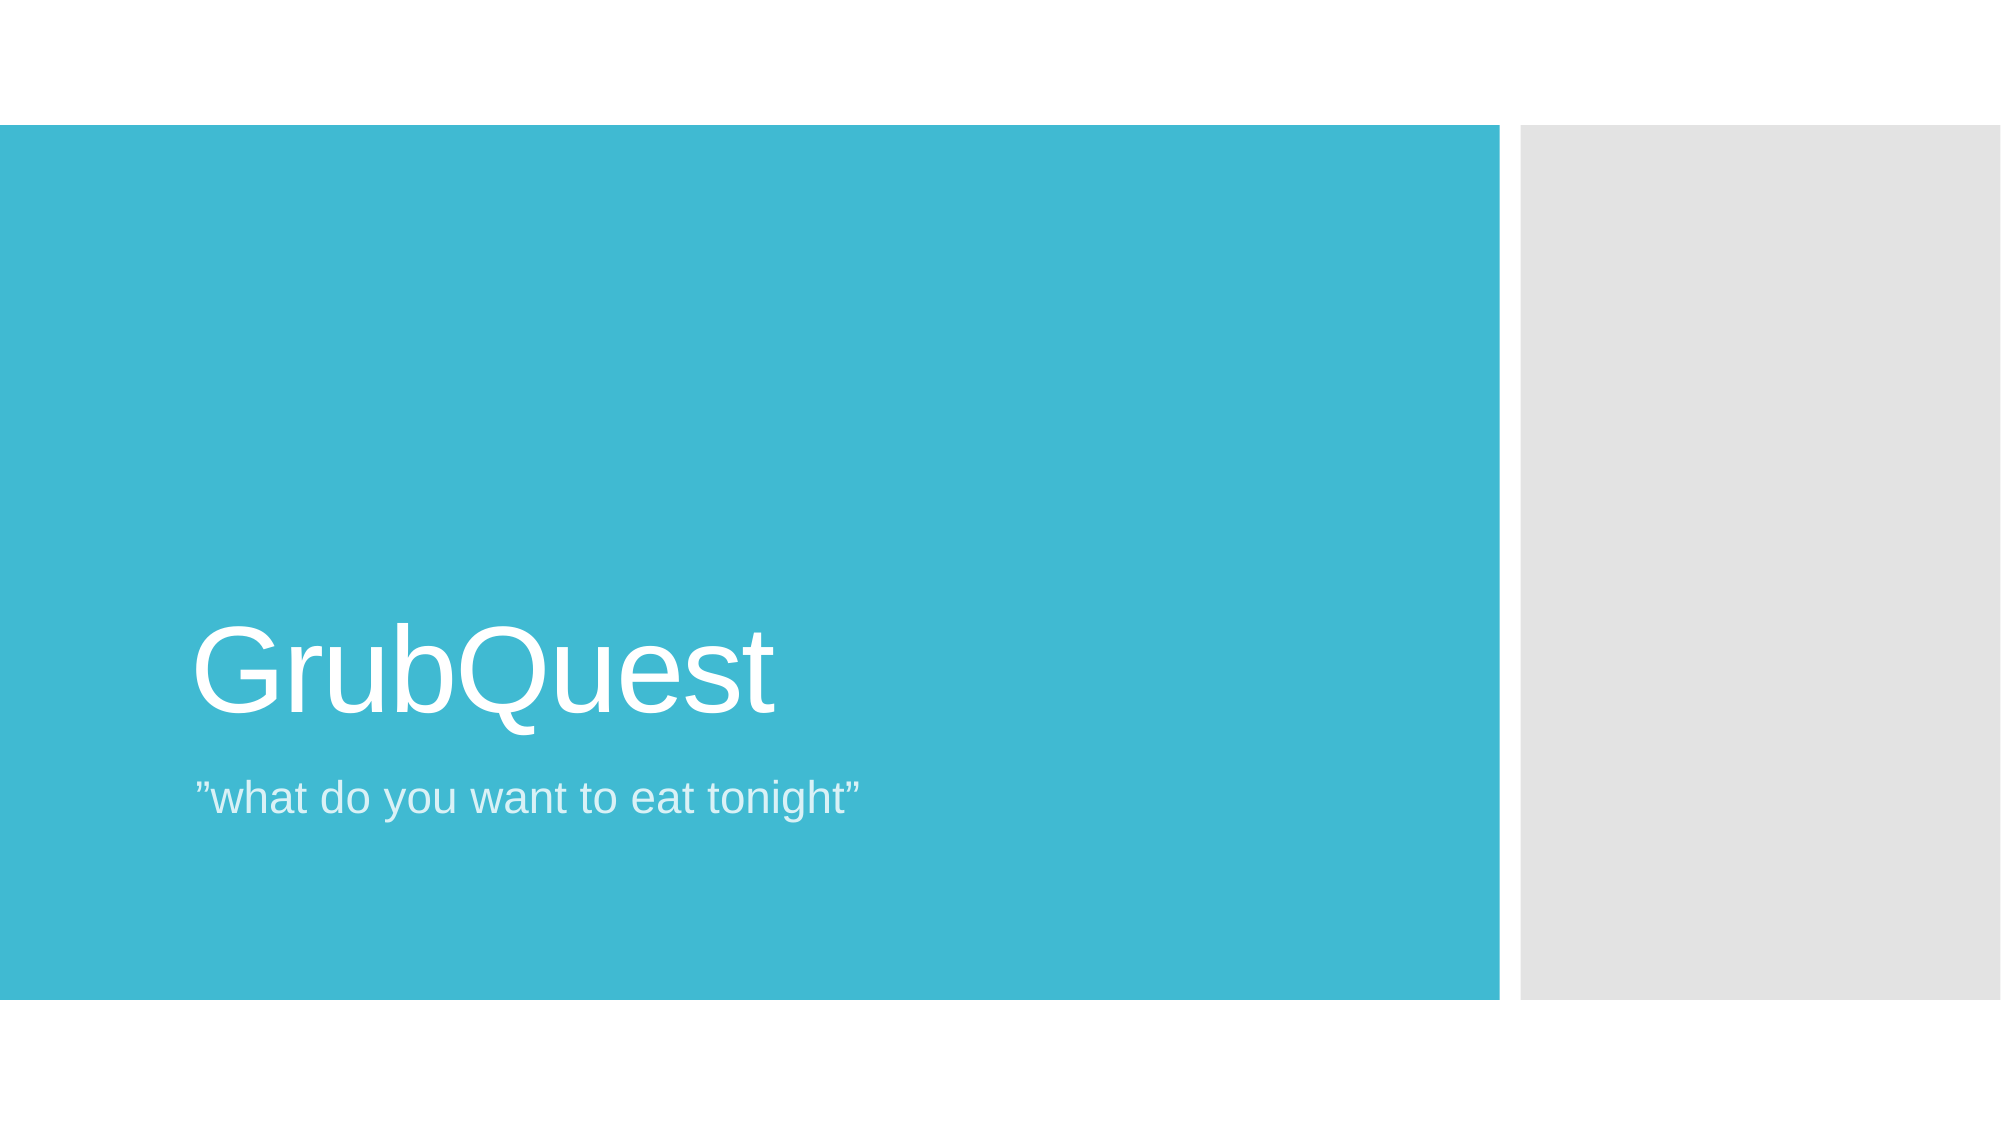

# GrubQuest
”what do you want to eat tonight”